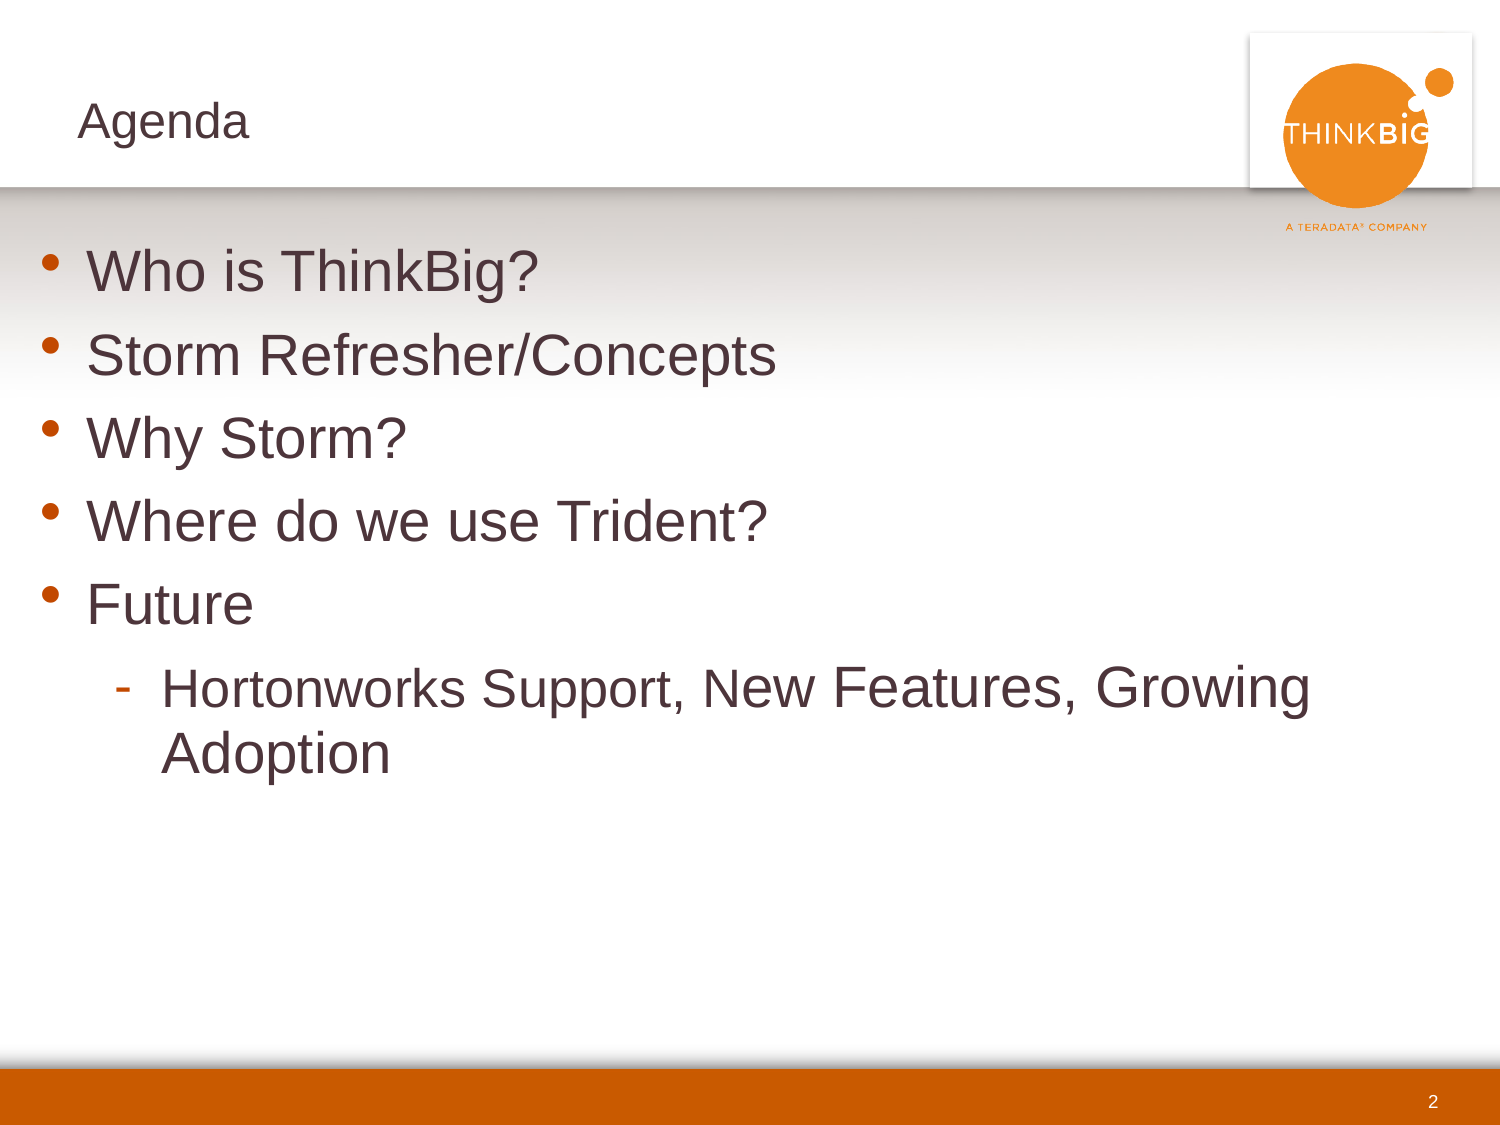

# Agenda
Who is ThinkBig?
Storm Refresher/Concepts
Why Storm?
Where do we use Trident?
Future
Hortonworks Support, New Features, Growing Adoption